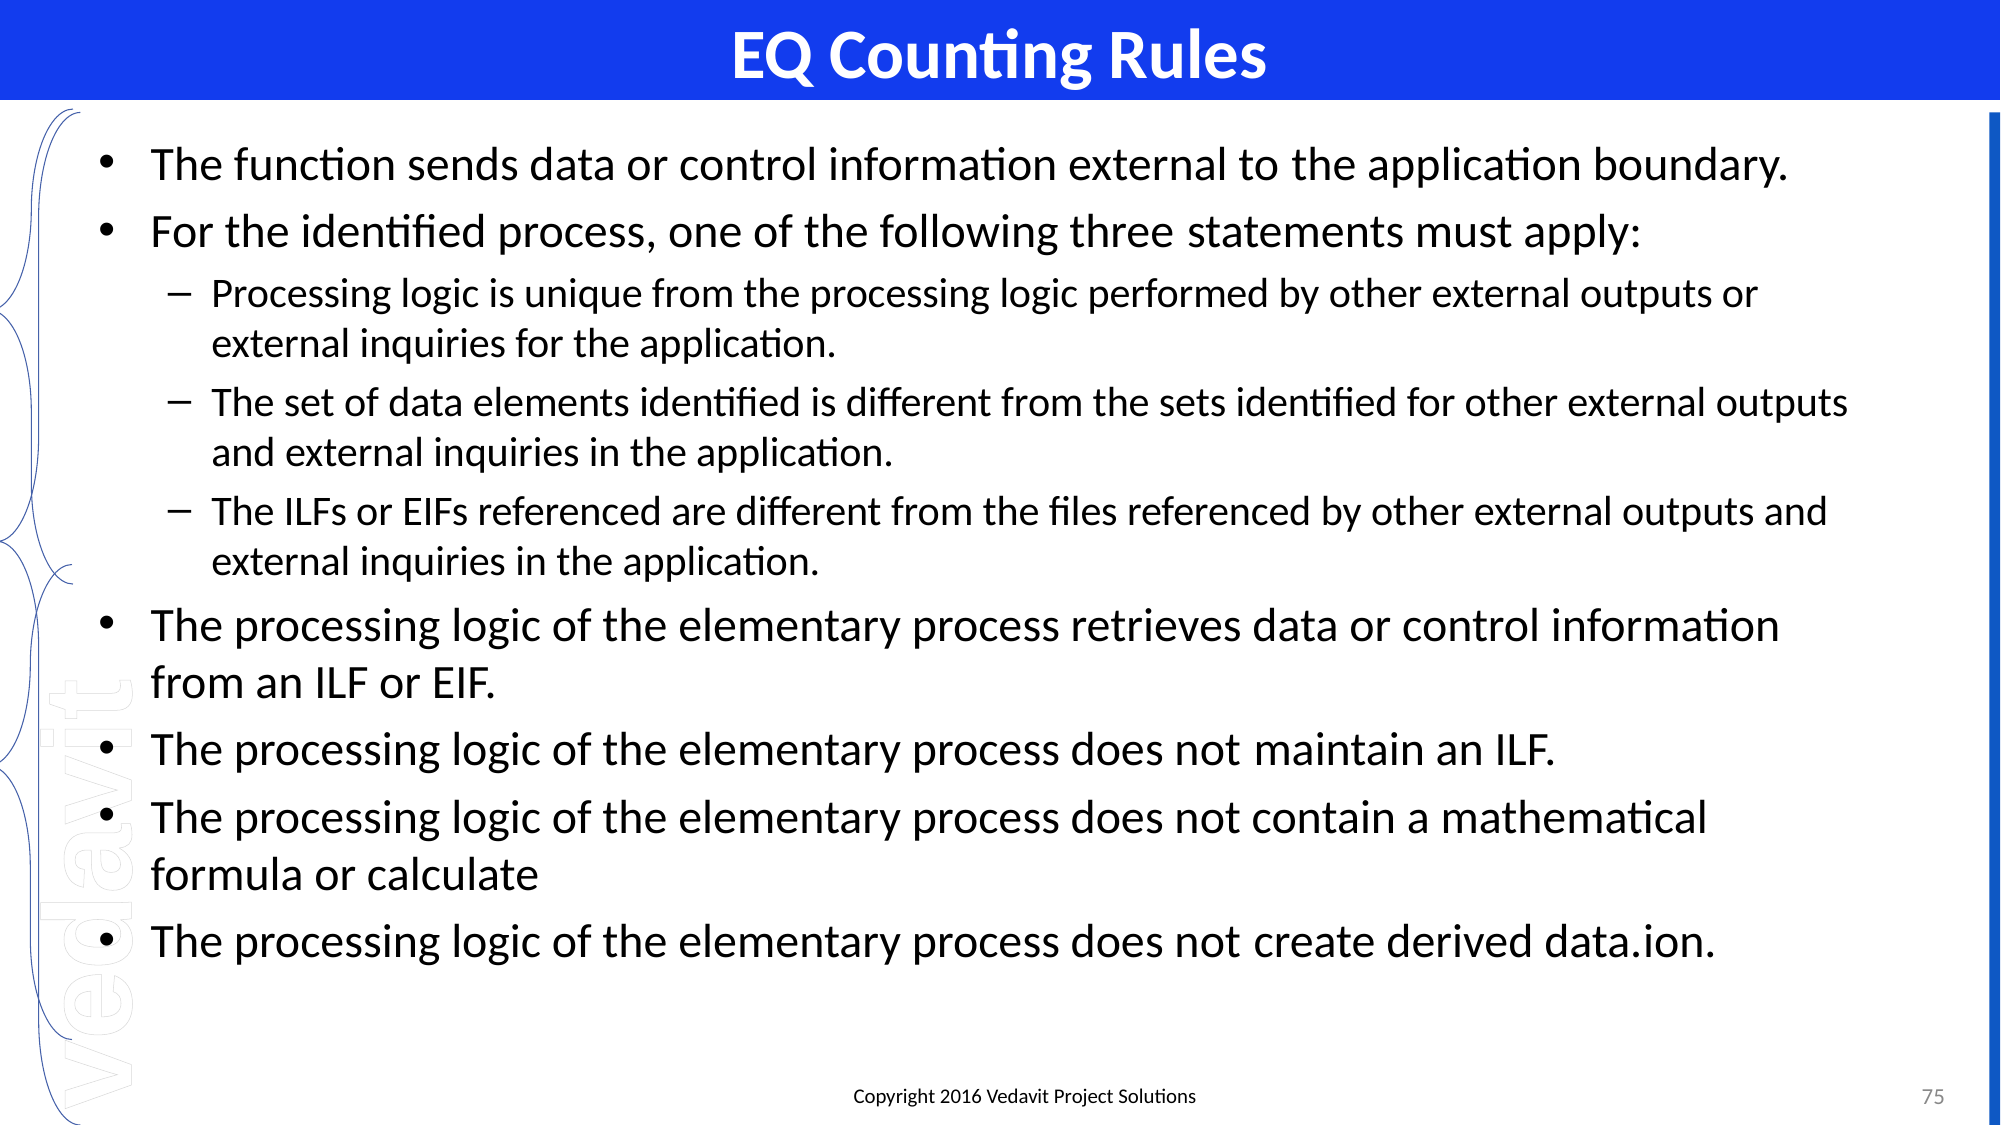

# EQ Counting Rules

The function sends data or control information external to the application boundary.
For the identified process, one of the following three statements must apply:
Processing logic is unique from the processing logic performed by other external outputs or external inquiries for the application.
The set of data elements identified is different from the sets identified for other external outputs and external inquiries in the application.
The ILFs or EIFs referenced are different from the files referenced by other external outputs and external inquiries in the application.
The processing logic of the elementary process retrieves data or control information from an ILF or EIF.
The processing logic of the elementary process does not maintain an ILF.
The processing logic of the elementary process does not contain a mathematical formula or calculate
The processing logic of the elementary process does not create derived data.ion.
75